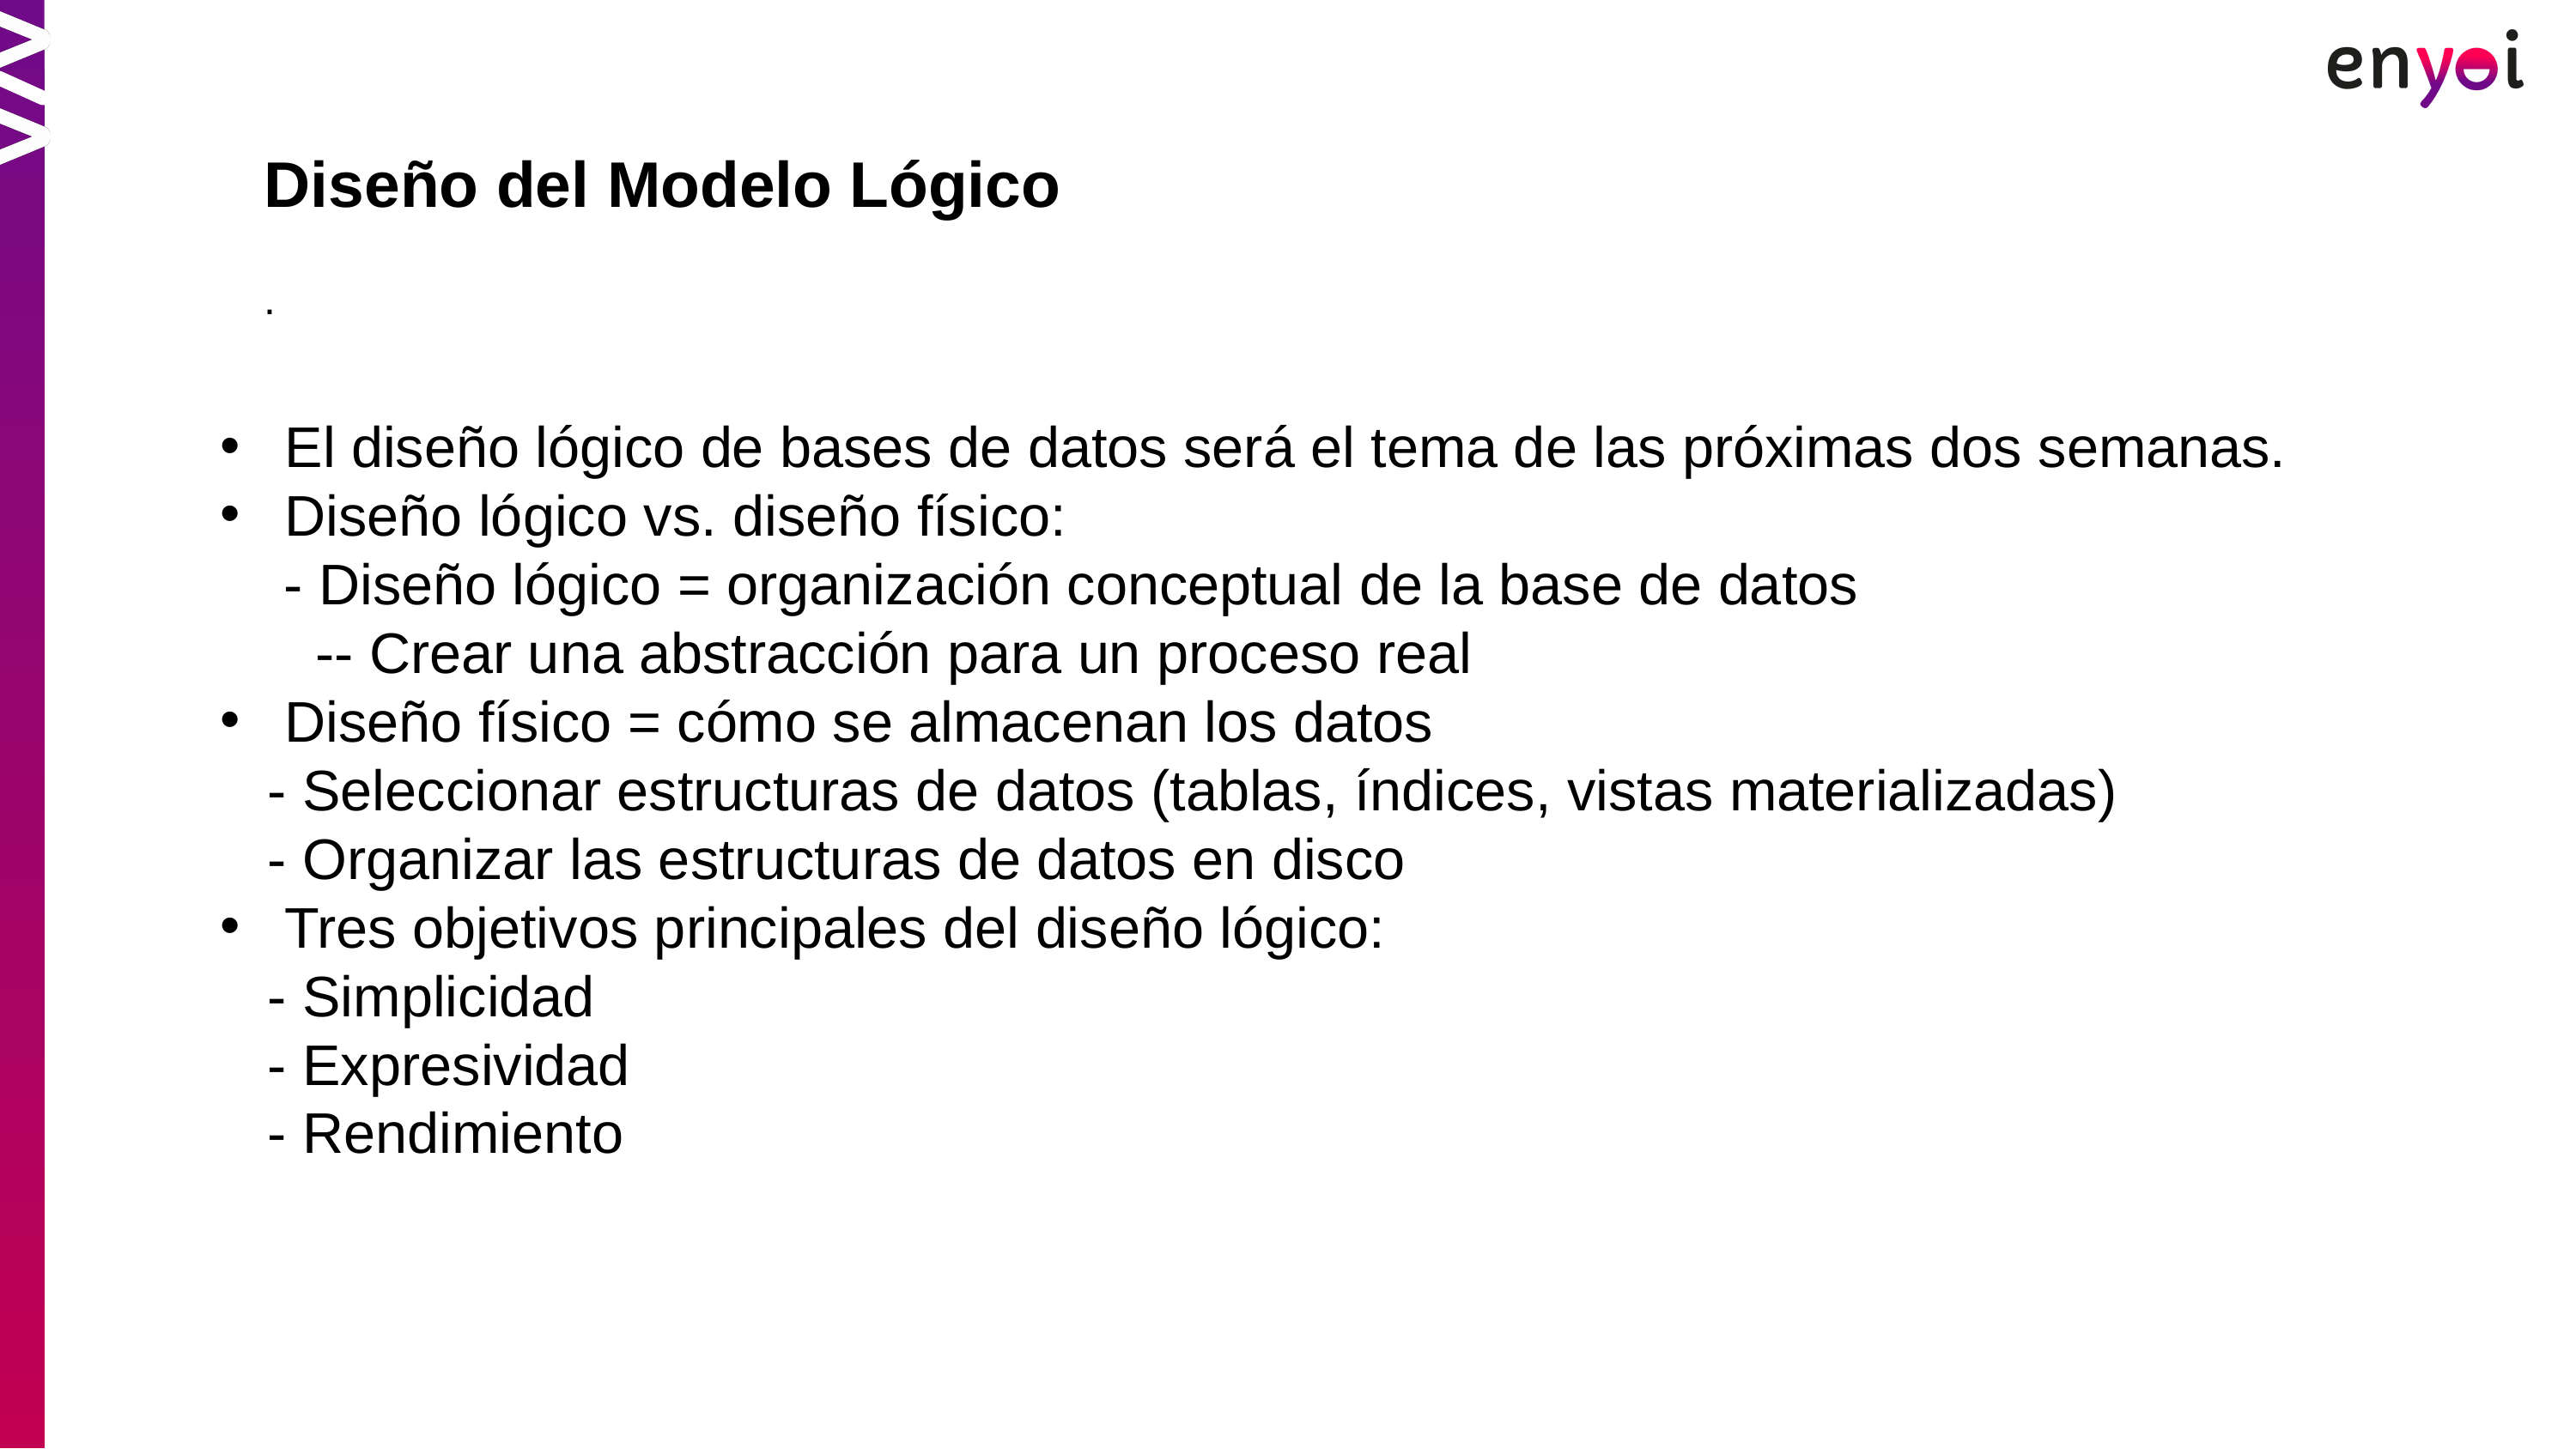

Diseño del Modelo Lógico

.
El diseño lógico de bases de datos será el tema de las próximas dos semanas.
Diseño lógico vs. diseño físico:
    - Diseño lógico = organización conceptual de la base de datos
      -- Crear una abstracción para un proceso real
Diseño físico = cómo se almacenan los datos
   - Seleccionar estructuras de datos (tablas, índices, vistas materializadas)
   - Organizar las estructuras de datos en disco
Tres objetivos principales del diseño lógico:
   - Simplicidad
   - Expresividad
   - Rendimiento